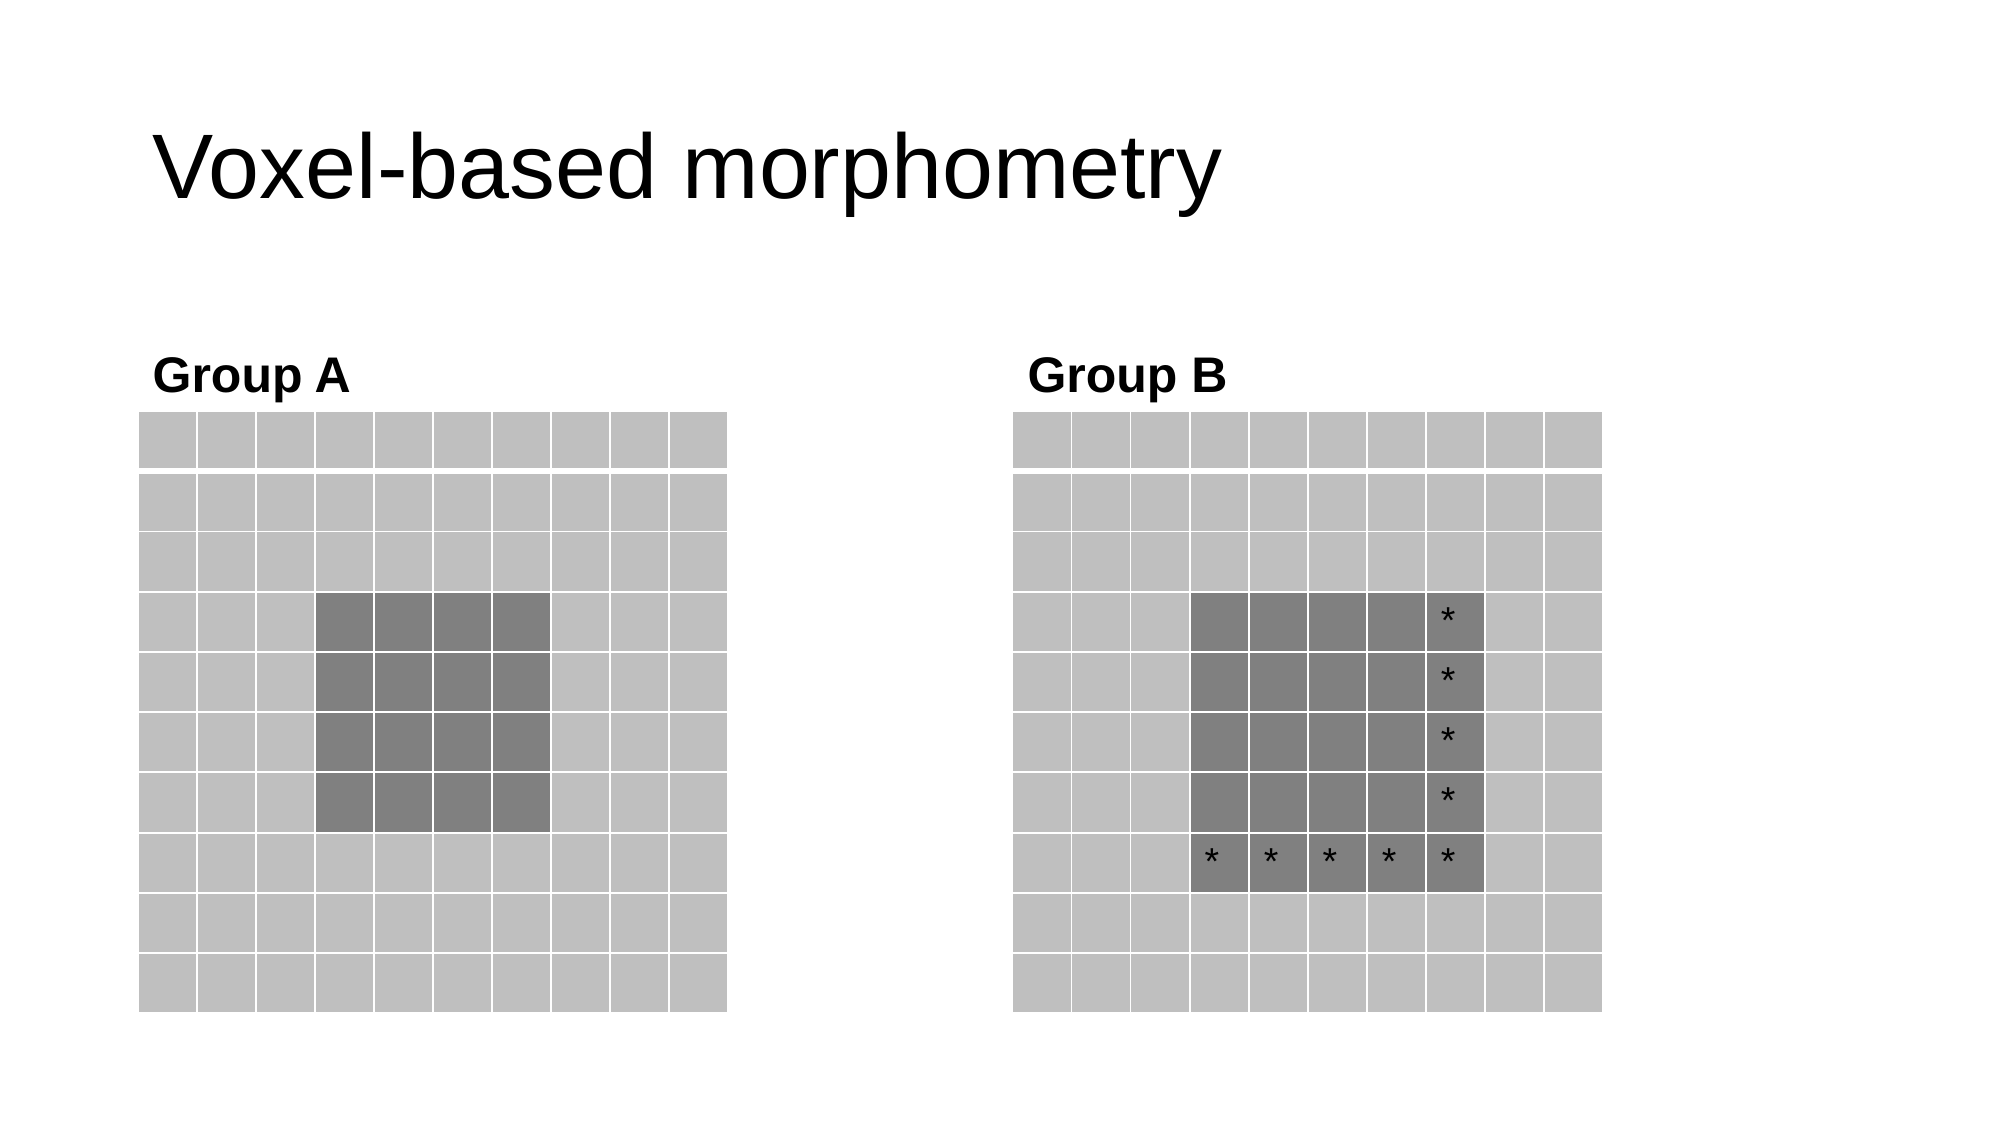

# Voxel-based morphometry
Group A
Group B
|  |  |  |  |  |  |  |  |  |  |
| --- | --- | --- | --- | --- | --- | --- | --- | --- | --- |
|  |  |  |  |  |  |  |  |  |  |
|  |  |  |  |  |  |  |  |  |  |
|  |  |  |  |  |  |  |  |  |  |
|  |  |  |  |  |  |  |  |  |  |
|  |  |  |  |  |  |  |  |  |  |
|  |  |  |  |  |  |  |  |  |  |
|  |  |  |  |  |  |  |  |  |  |
|  |  |  |  |  |  |  |  |  |  |
|  |  |  |  |  |  |  |  |  |  |
|  |  |  |  |  |  |  |  |  |  |
| --- | --- | --- | --- | --- | --- | --- | --- | --- | --- |
|  |  |  |  |  |  |  |  |  |  |
|  |  |  |  |  |  |  |  |  |  |
|  |  |  |  |  |  |  | \* |  |  |
|  |  |  |  |  |  |  | \* |  |  |
|  |  |  |  |  |  |  | \* |  |  |
|  |  |  |  |  |  |  | \* |  |  |
|  |  |  | \* | \* | \* | \* | \* |  |  |
|  |  |  |  |  |  |  |  |  |  |
|  |  |  |  |  |  |  |  |  |  |